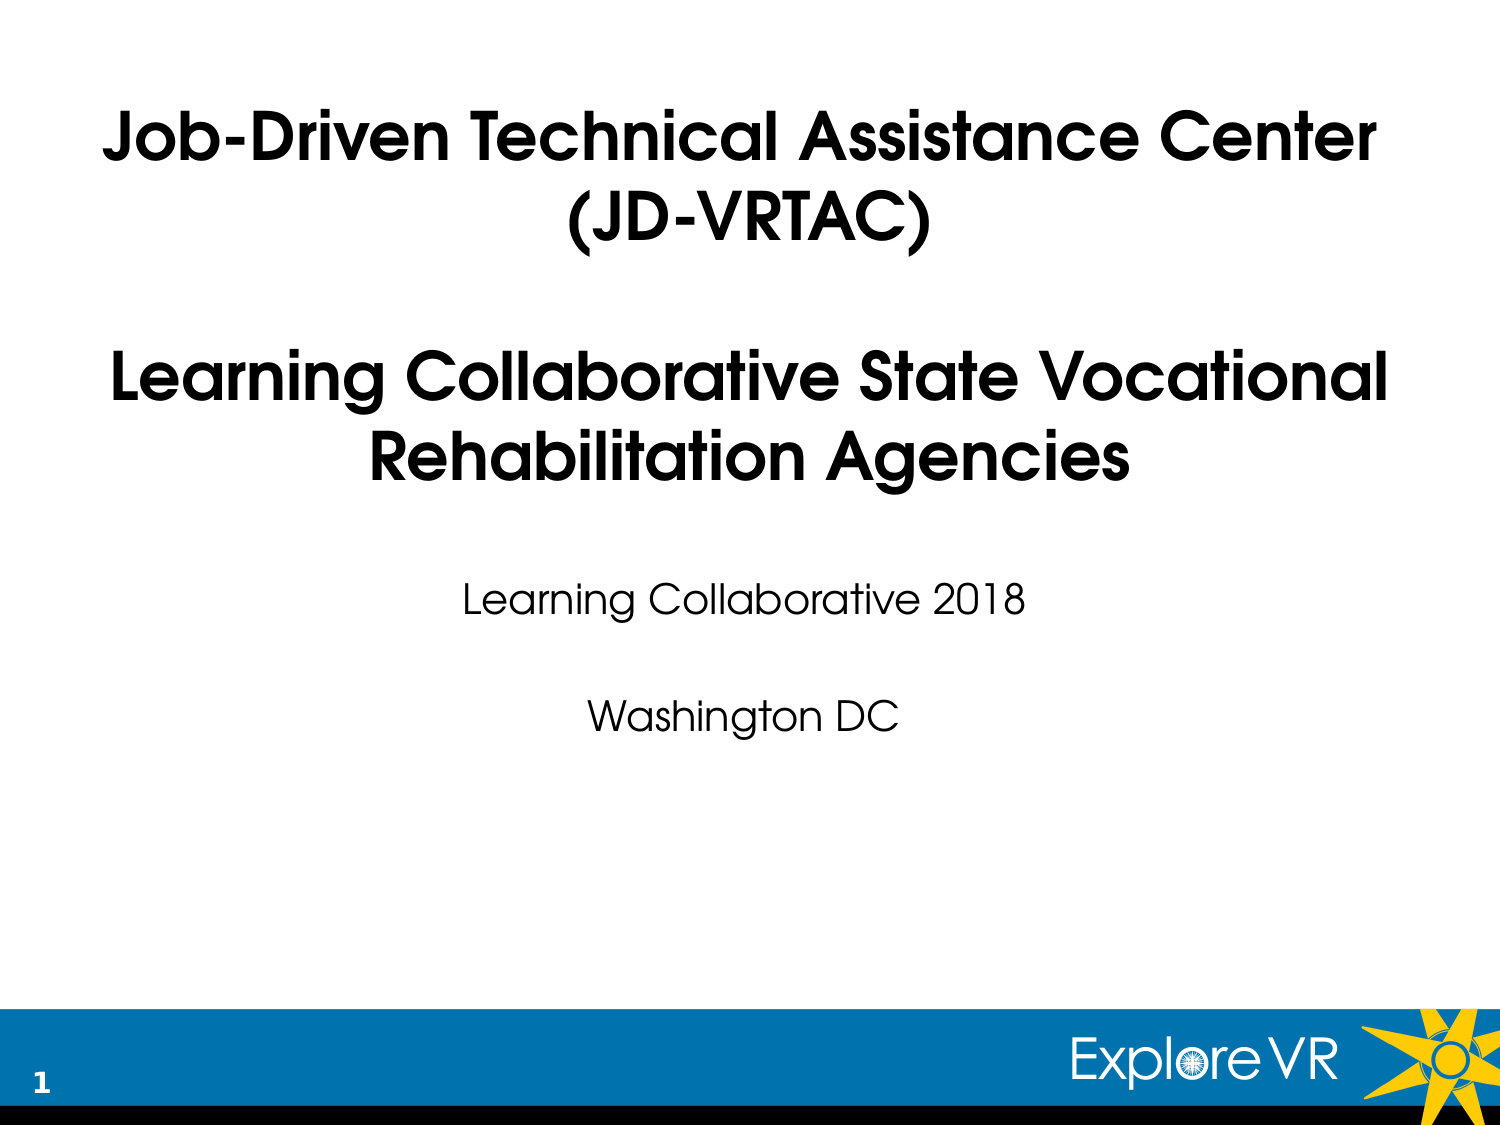

# Job-Driven Technical Assistance Center (JD-VRTAC) Learning Collaborative State Vocational Rehabilitation Agencies
Learning Collaborative 2018

Washington DC

1